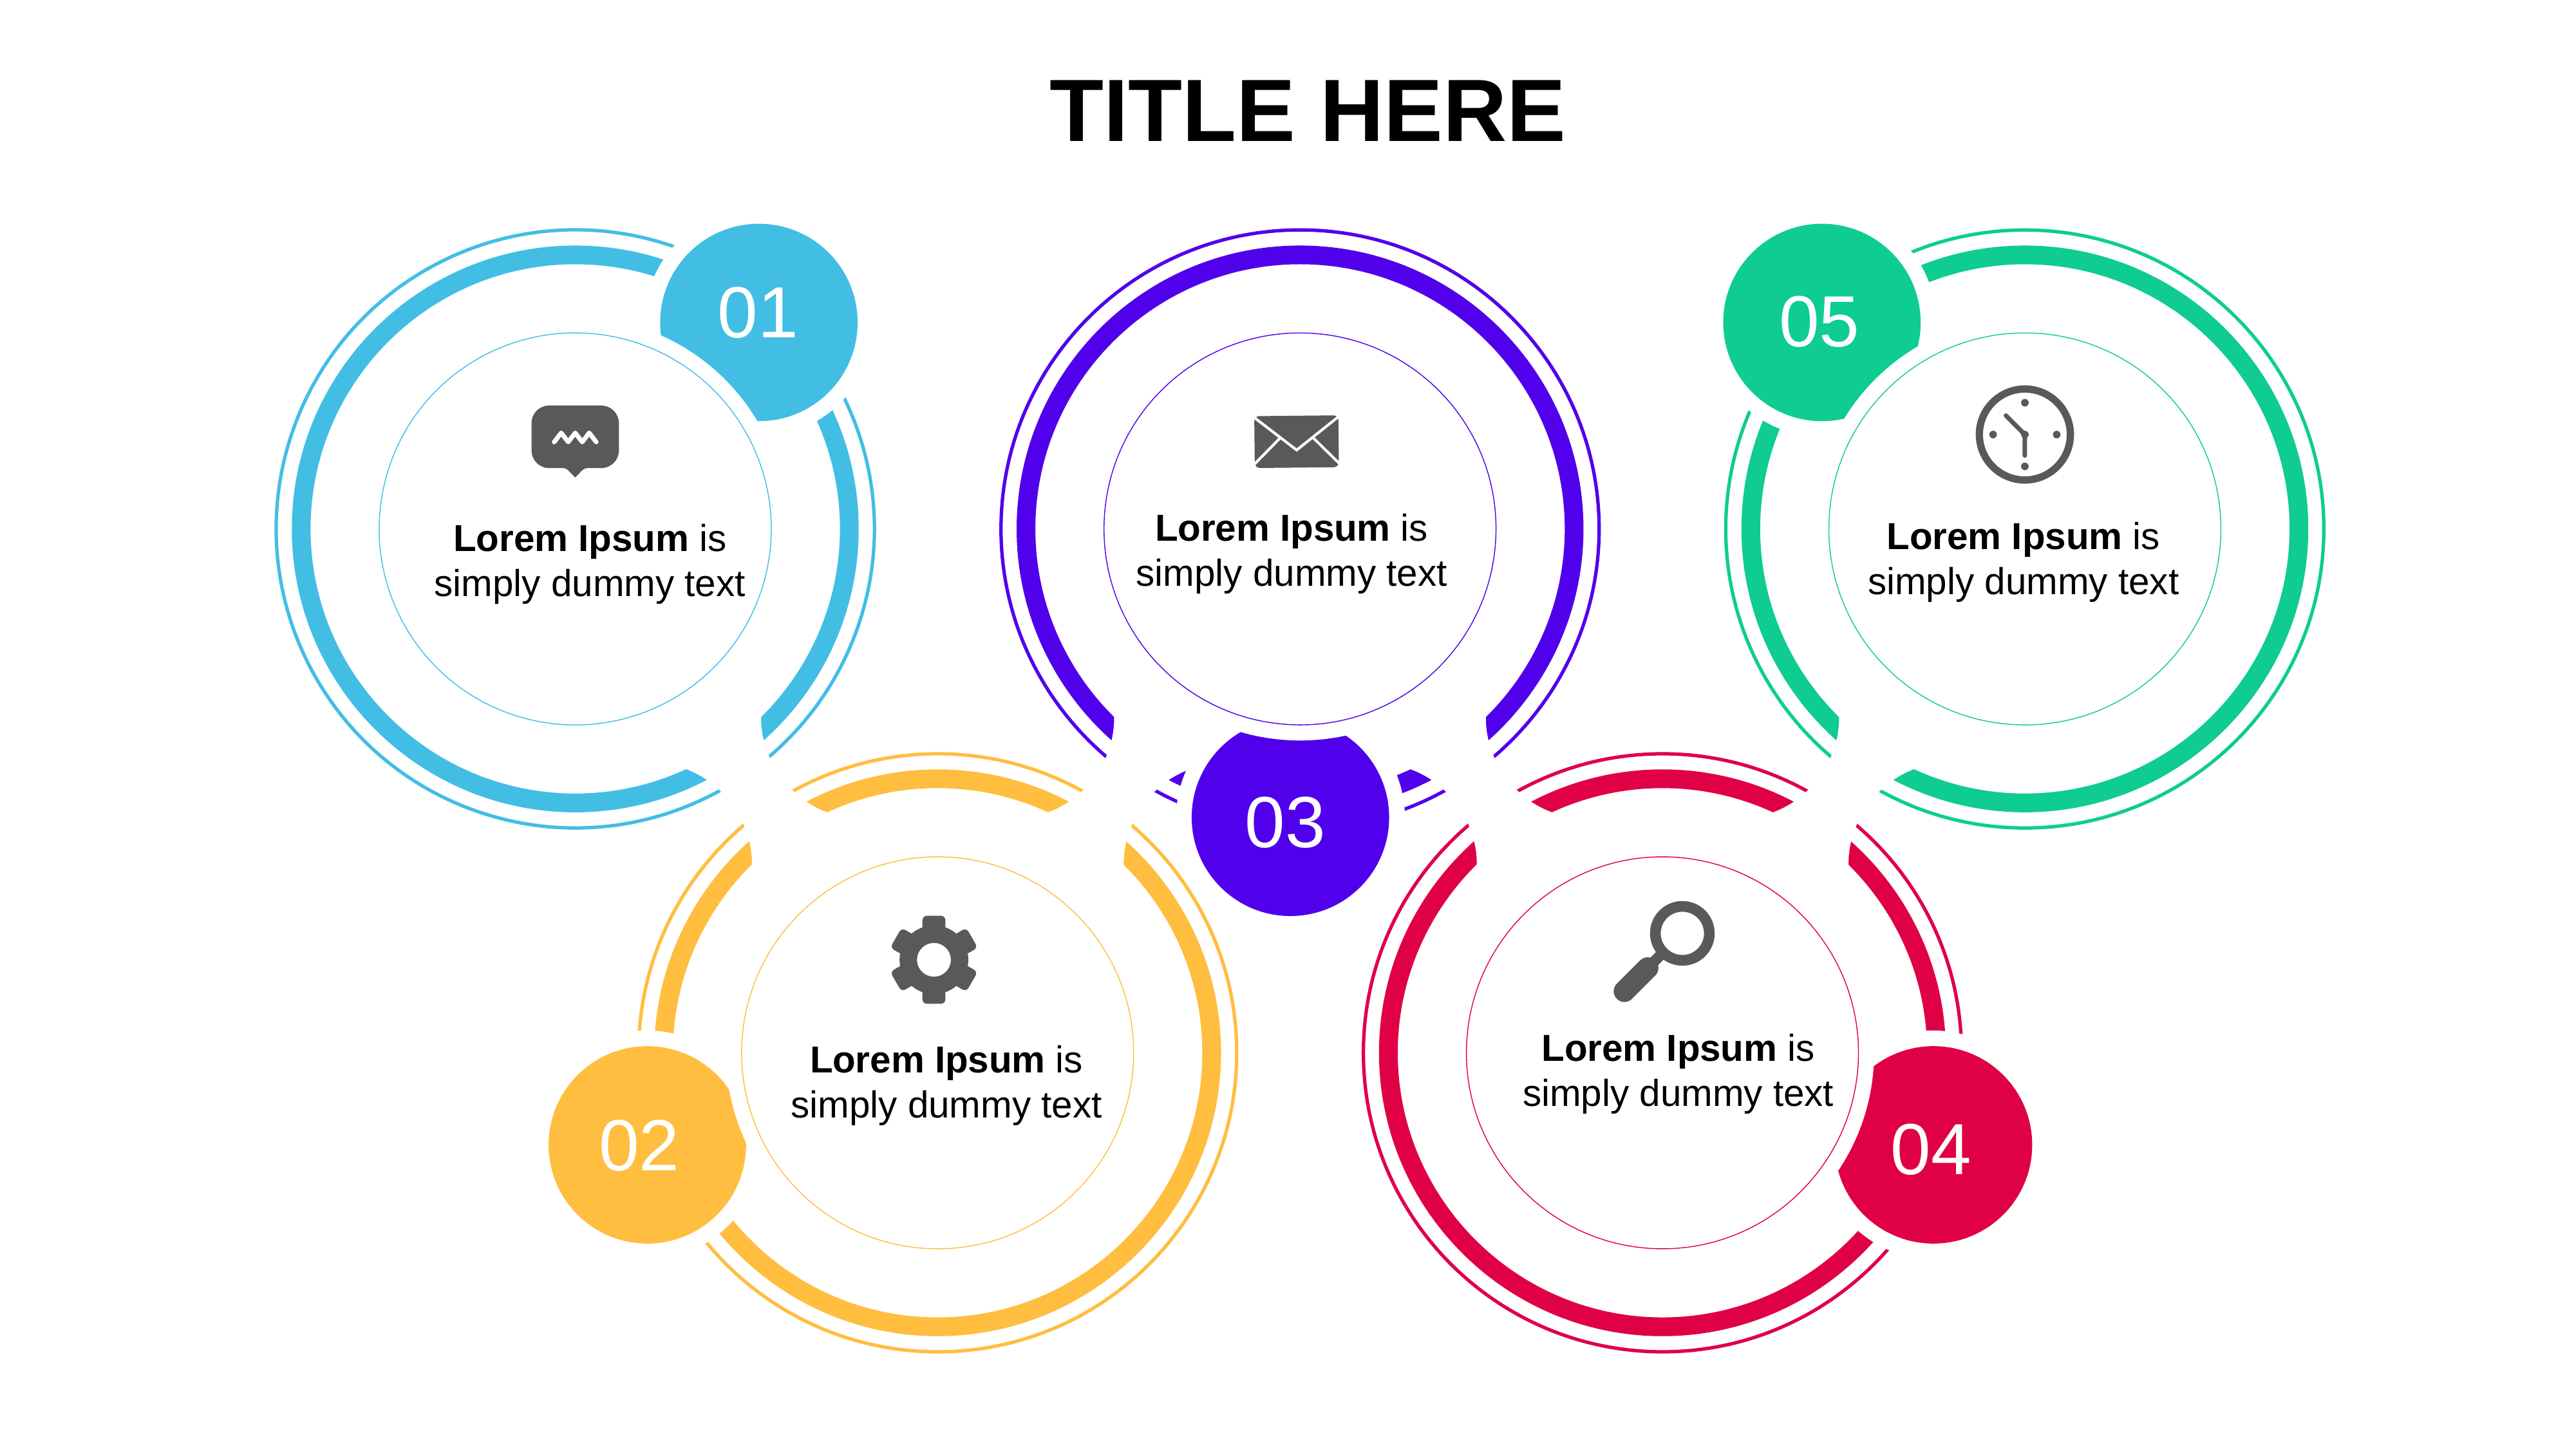

TITLE HERE

01
05
Lorem Ipsum is simply dummy text
Lorem Ipsum is simply dummy text
Lorem Ipsum is simply dummy text
03
Lorem Ipsum is simply dummy text
Lorem Ipsum is simply dummy text
02
04